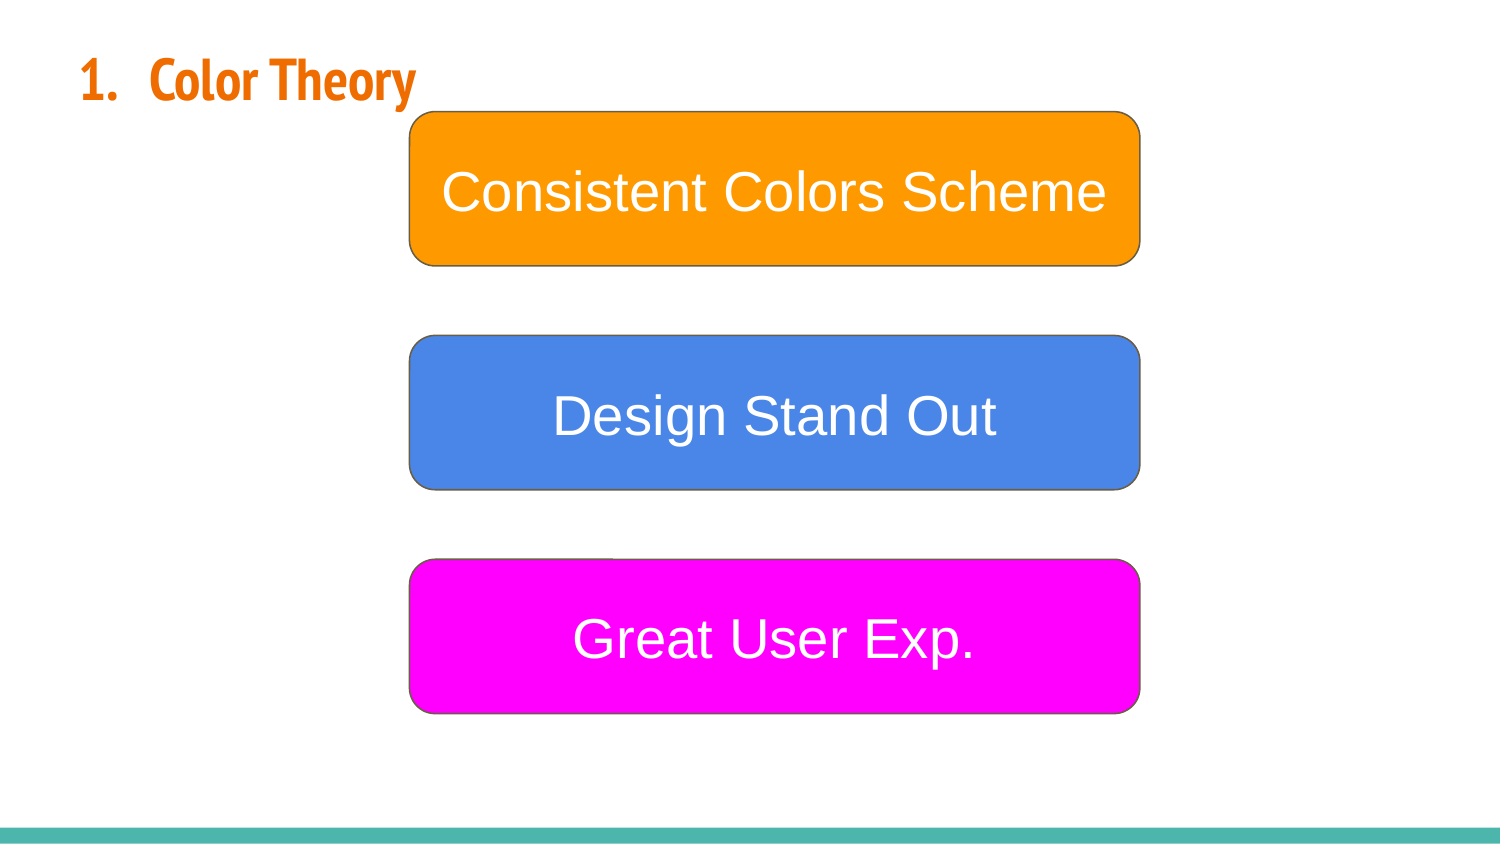

# Color Theory

Consistent Colors Scheme
Design Stand Out
Great User Exp.